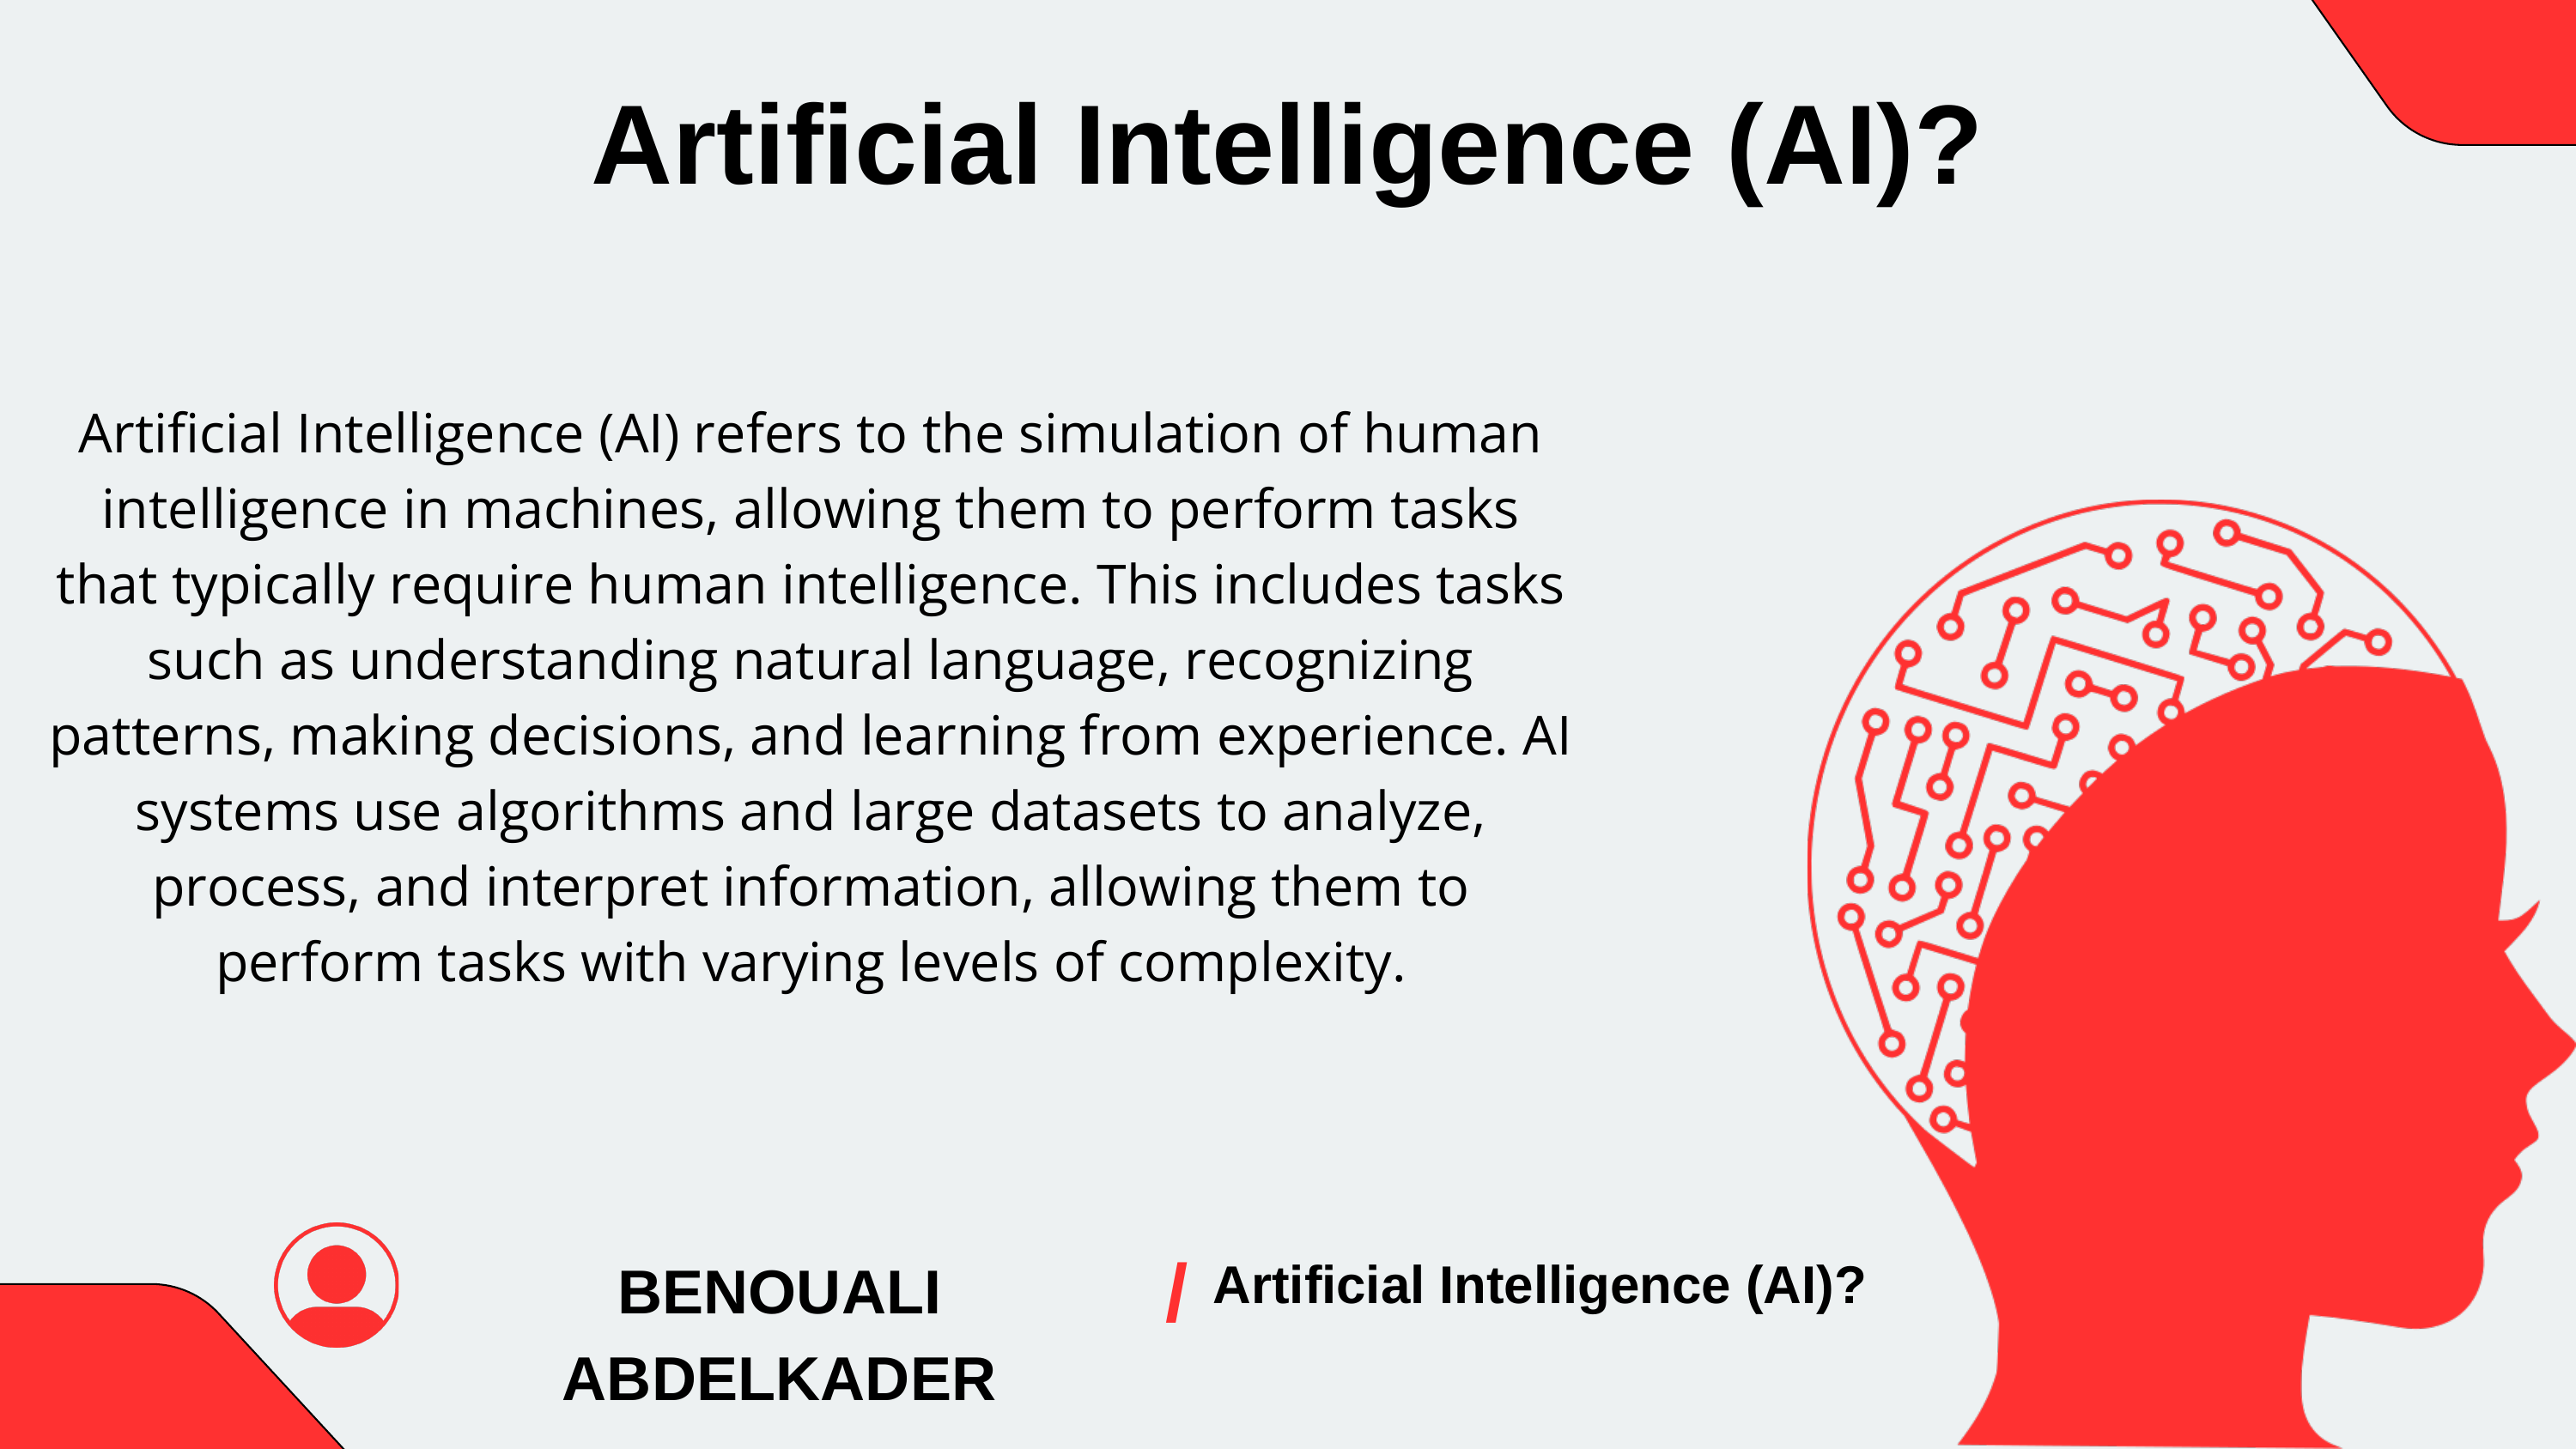

Artificial Intelligence (AI)?

Artificial Intelligence (AI) refers to the simulation of human intelligence in machines, allowing them to perform tasks that typically require human intelligence. This includes tasks such as understanding natural language, recognizing patterns, making decisions, and learning from experience. AI systems use algorithms and large datasets to analyze, process, and interpret information, allowing them to perform tasks with varying levels of complexity.

/
BENOUALI ABDELKADER
Artificial Intelligence (AI)?